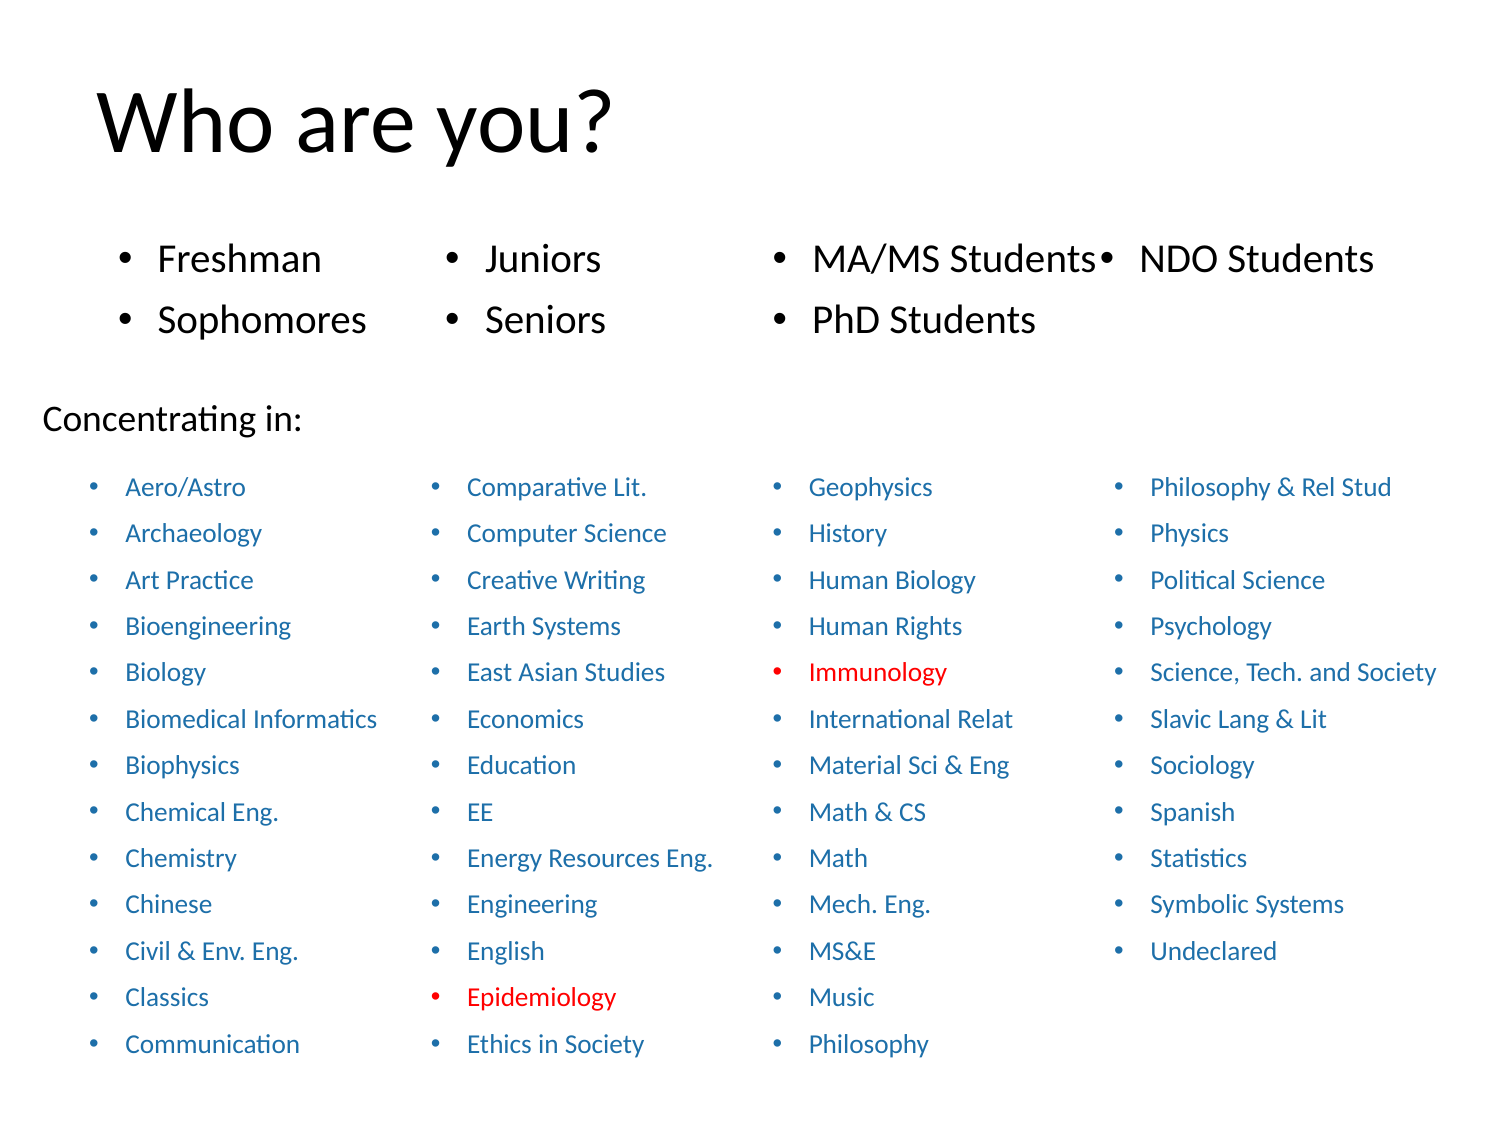

# Who are you?
Freshman
Sophomores
Juniors
Seniors
MA/MS Students
PhD Students
NDO Students

Concentrating in:
Aero/Astro
Archaeology
Art Practice
Bioengineering
Biology
Biomedical Informatics
Biophysics
Chemical Eng.
Chemistry
Chinese
Civil & Env. Eng.
Classics
Communication
Comparative Lit.
Computer Science
Creative Writing
Earth Systems
East Asian Studies
Economics
Education
EE
Energy Resources Eng.
Engineering
English
Epidemiology
Ethics in Society
Geophysics
History
Human Biology
Human Rights
Immunology
International Relat
Material Sci & Eng
Math & CS
Math
Mech. Eng.
MS&E
Music
Philosophy
Philosophy & Rel Stud
Physics
Political Science
Psychology
Science, Tech. and Society
Slavic Lang & Lit
Sociology
Spanish
Statistics
Symbolic Systems
Undeclared